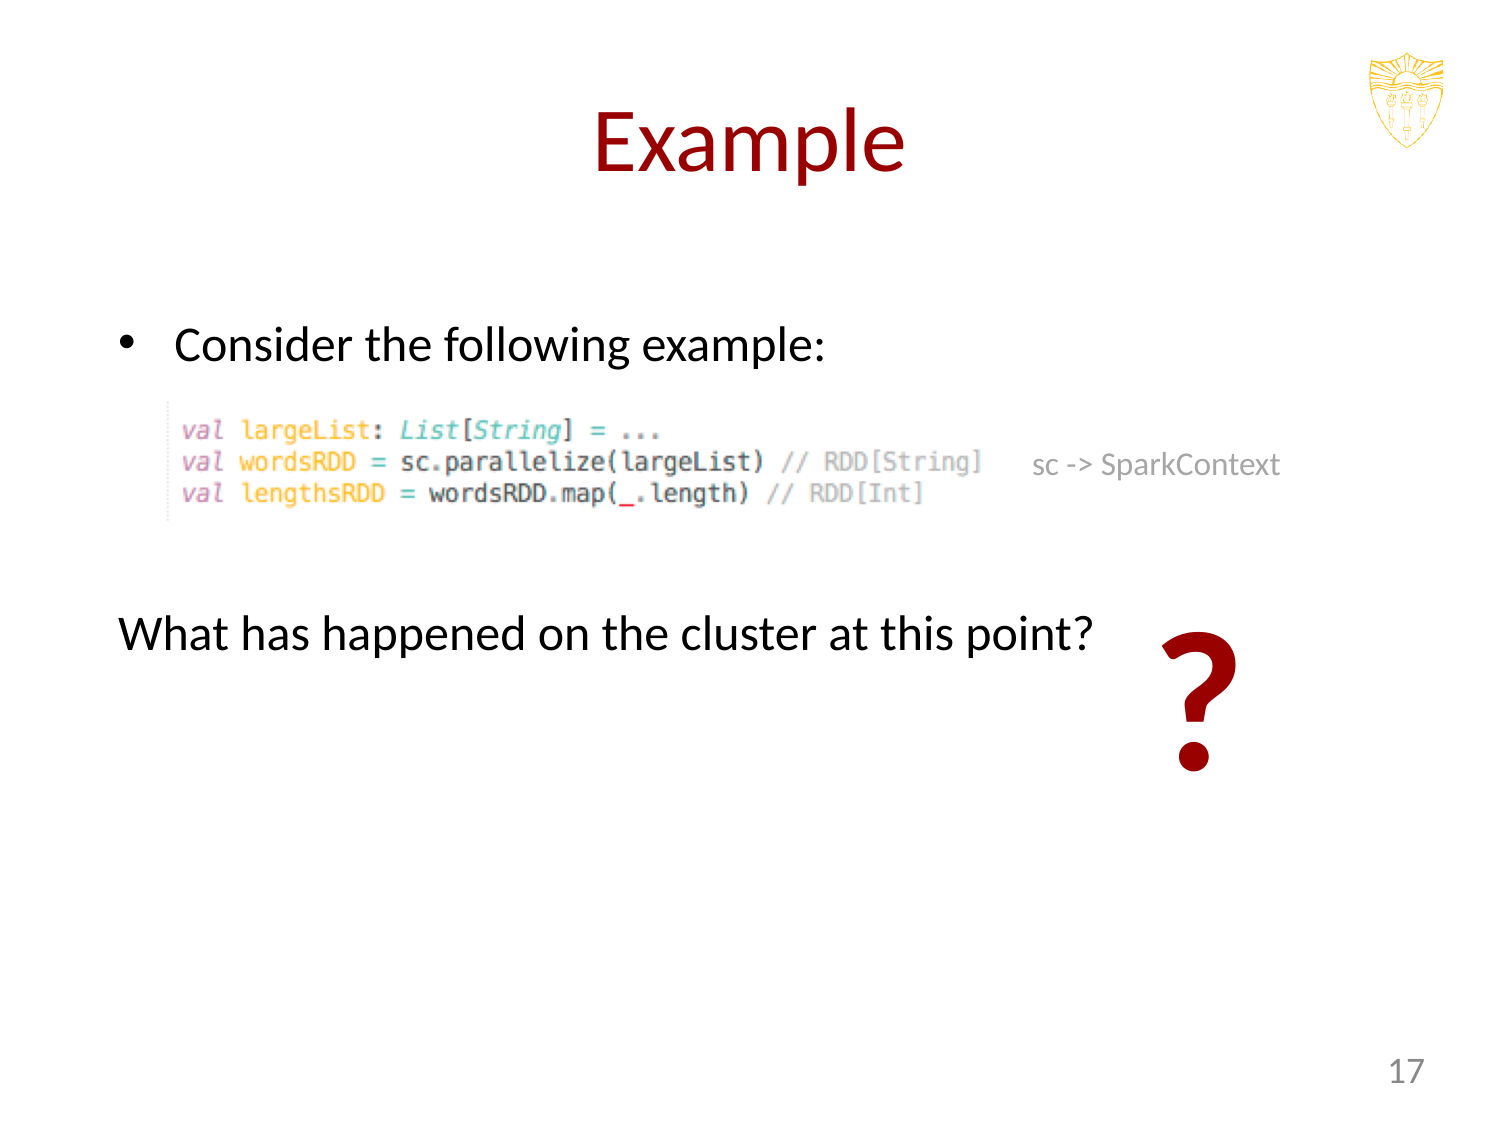

# Example
Consider the following example:

sc -> SparkContext
?
What has happened on the cluster at this point?
17